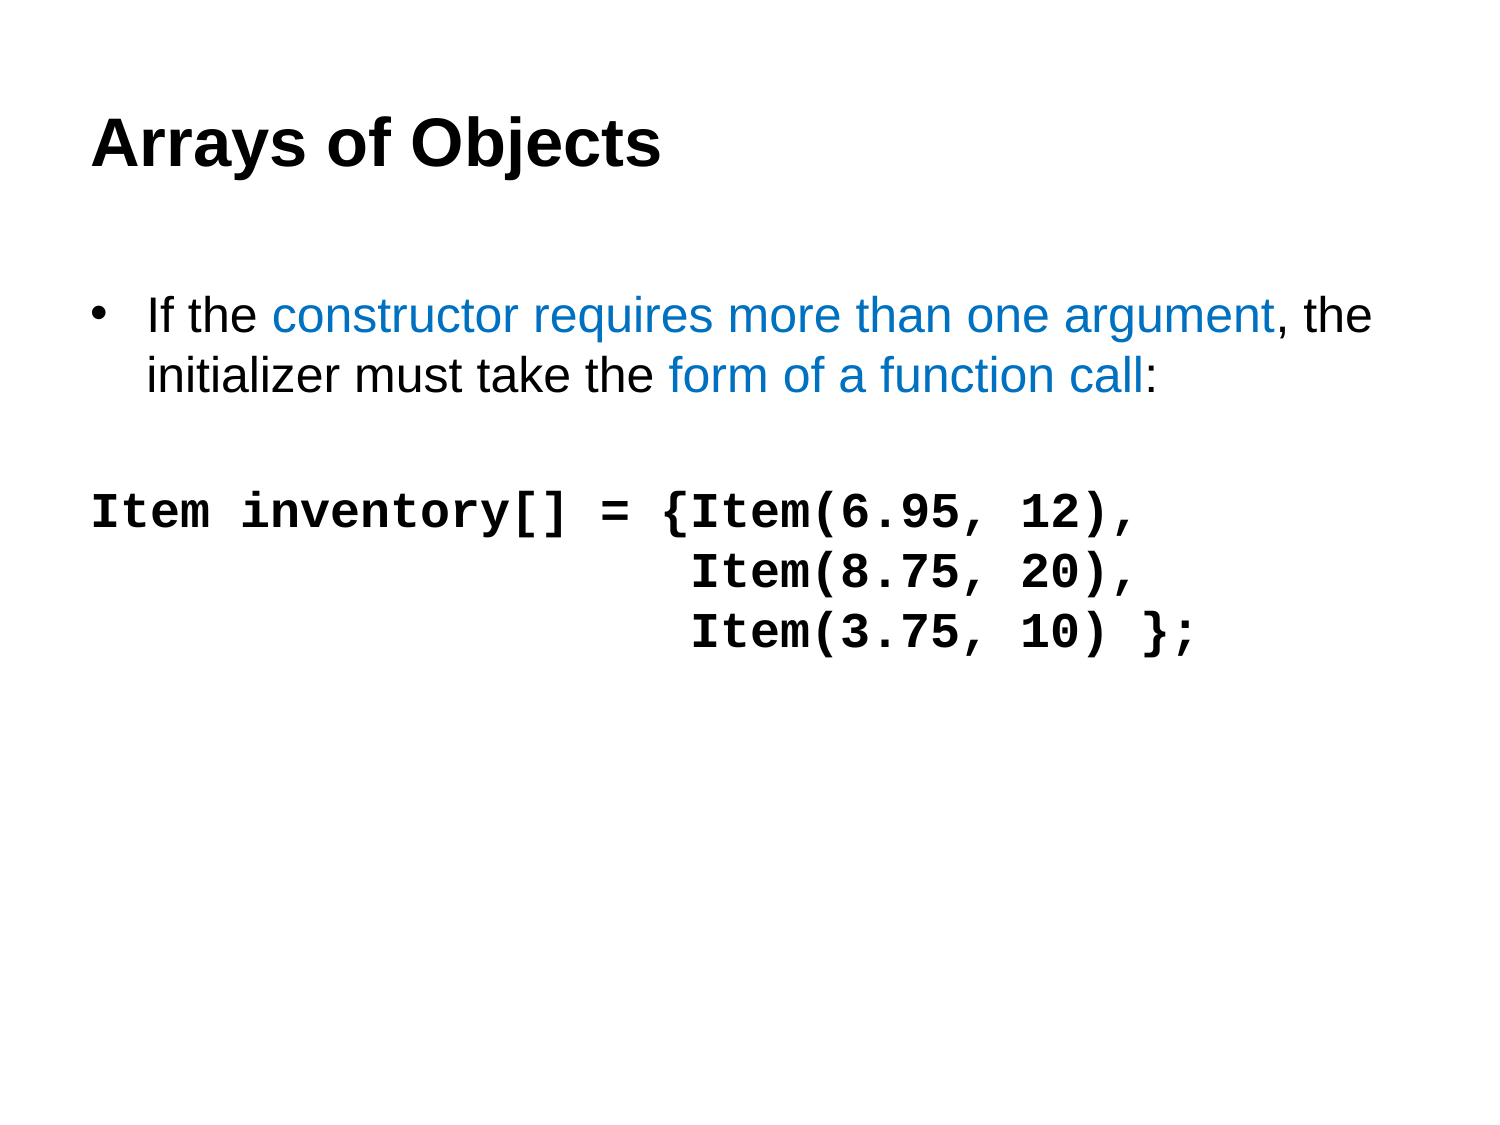

# Arrays of Objects
If the constructor requires more than one argument, the initializer must take the form of a function call:

Item inventory[] = {Item(6.95, 12), 						Item(8.75, 20), 						Item(3.75, 10) };